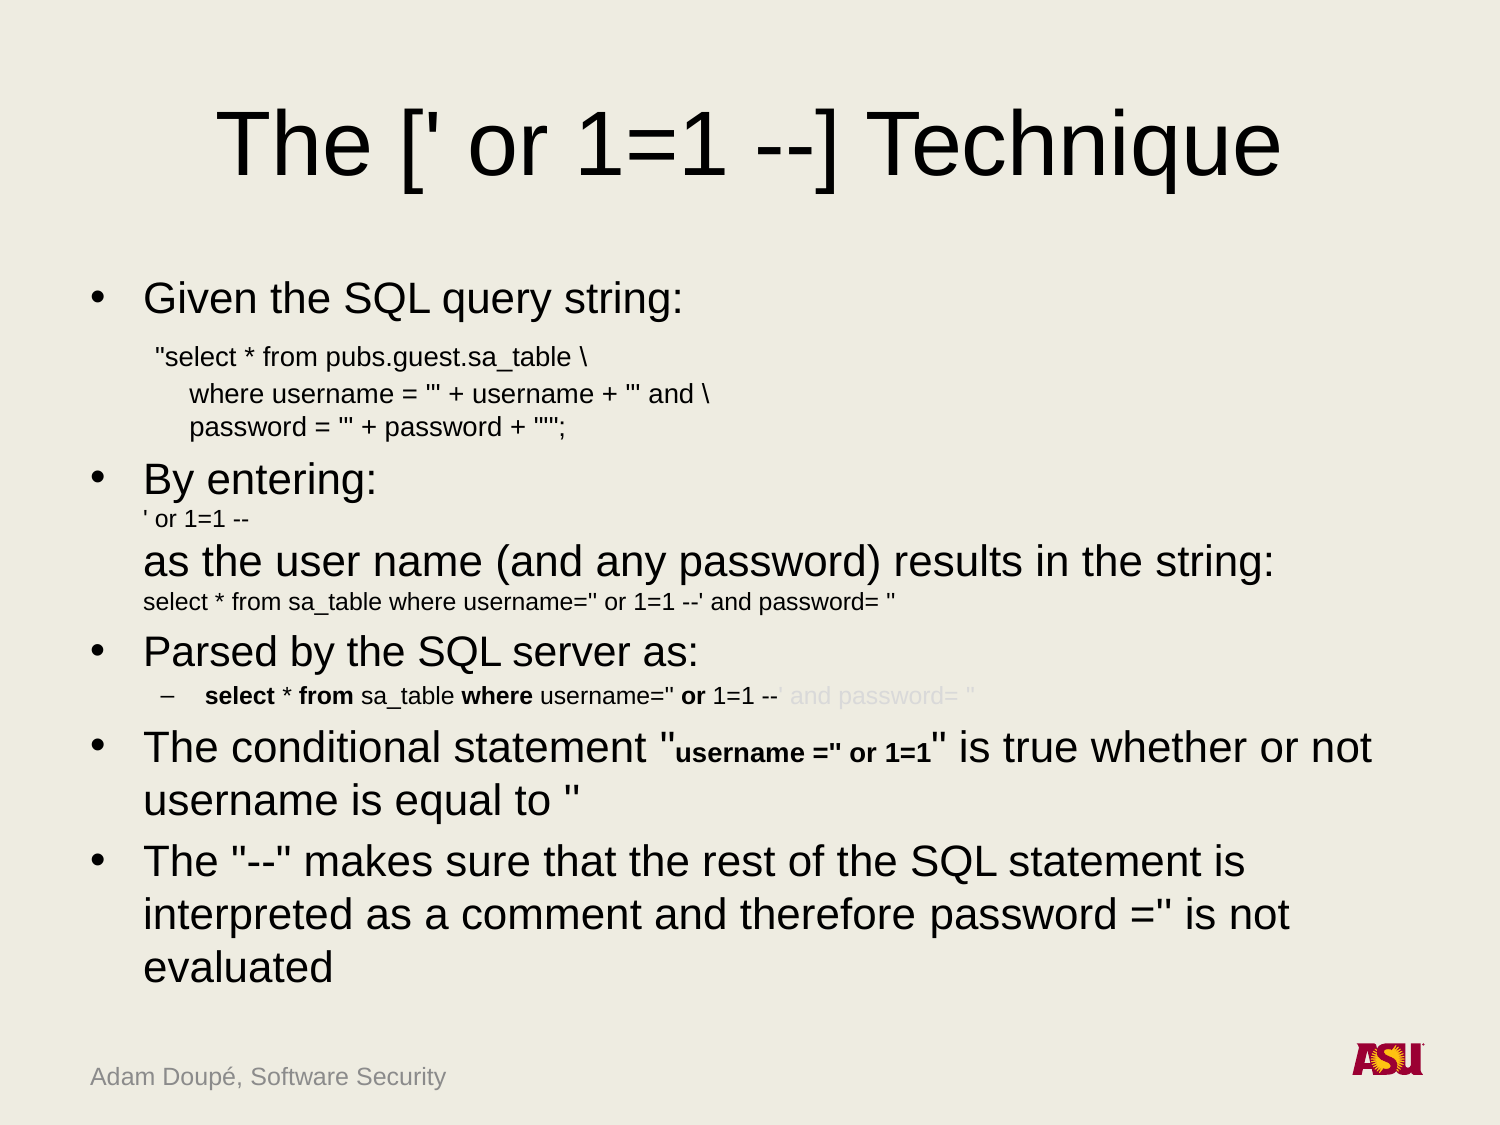

# The [' or 1=1 --] Technique
Given the SQL query string:
 "select * from pubs.guest.sa_table \
      where username = '" + username + "' and \
      password = '" + password + "'";
By entering:
' or 1=1 --
as the user name (and any password) results in the string:
select * from sa_table where username='' or 1=1 --' and password= ''
Parsed by the SQL server as:
select * from sa_table where username='' or 1=1 --' and password= ''
The conditional statement "username ='' or 1=1" is true whether or not username is equal to ''
The "--" makes sure that the rest of the SQL statement is interpreted as a comment and therefore password ='' is not evaluated